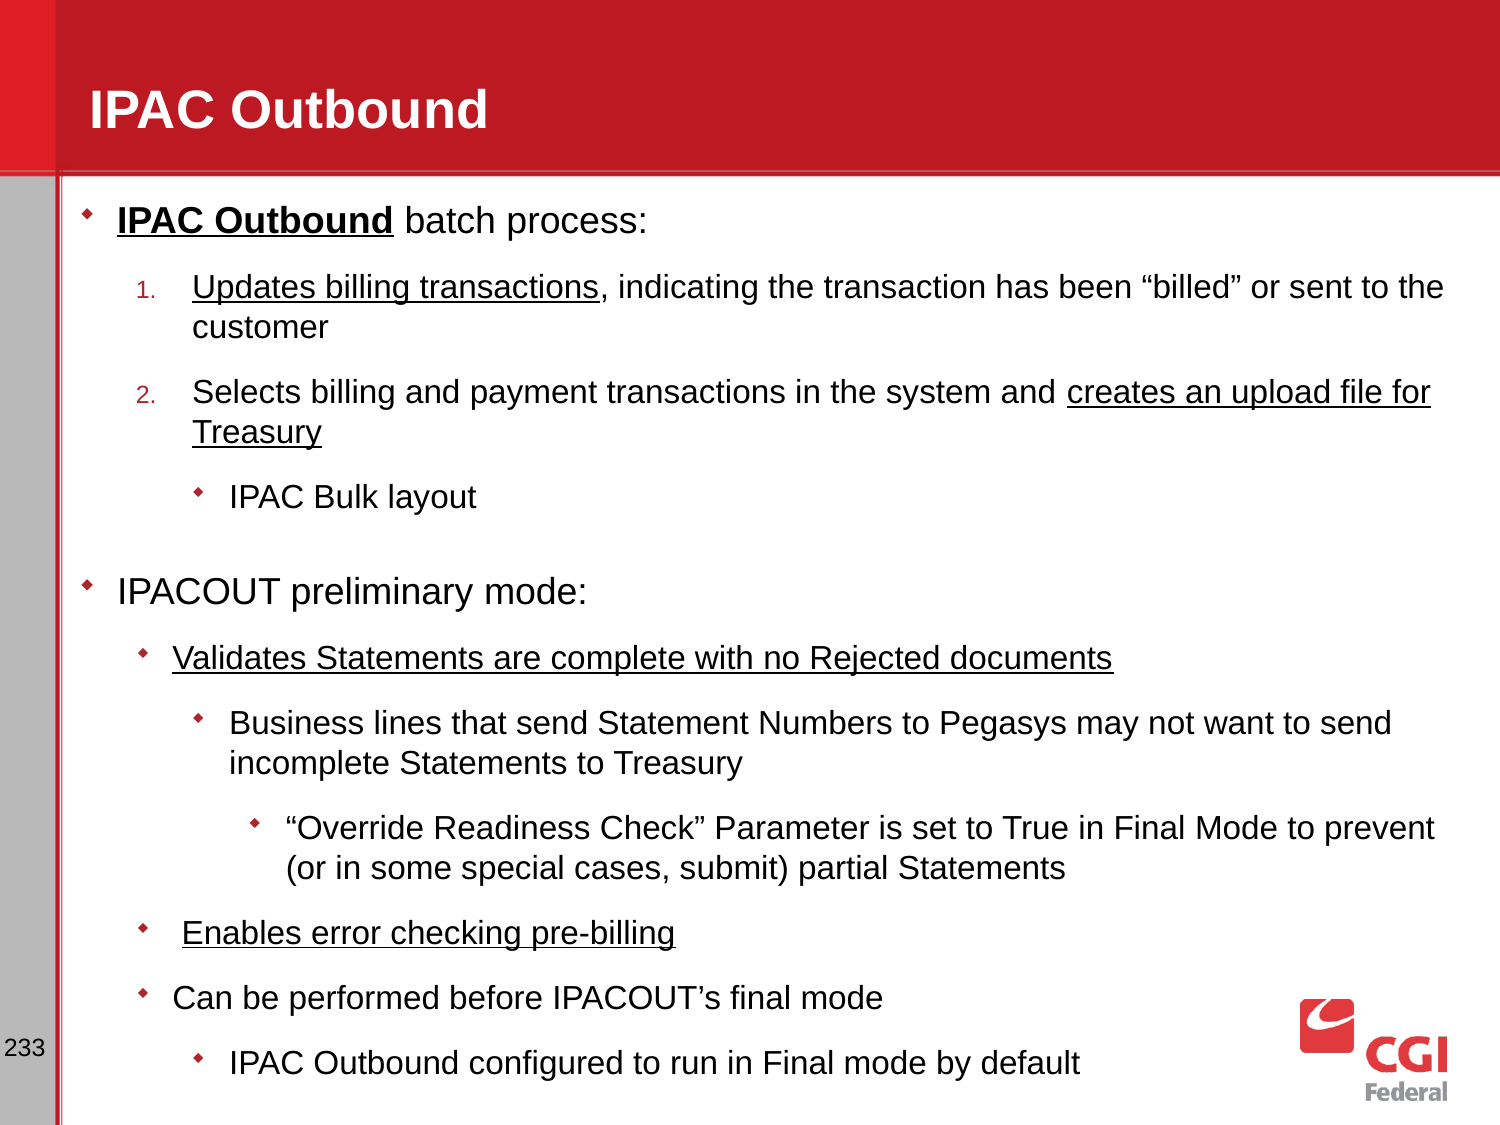

# IPAC Outbound
IPAC Outbound batch process:
Updates billing transactions, indicating the transaction has been “billed” or sent to the customer
Selects billing and payment transactions in the system and creates an upload file for Treasury
IPAC Bulk layout

IPACOUT preliminary mode:
Validates Statements are complete with no Rejected documents
Business lines that send Statement Numbers to Pegasys may not want to send incomplete Statements to Treasury
“Override Readiness Check” Parameter is set to True in Final Mode to prevent (or in some special cases, submit) partial Statements
 Enables error checking pre-billing
Can be performed before IPACOUT’s final mode
IPAC Outbound configured to run in Final mode by default
233